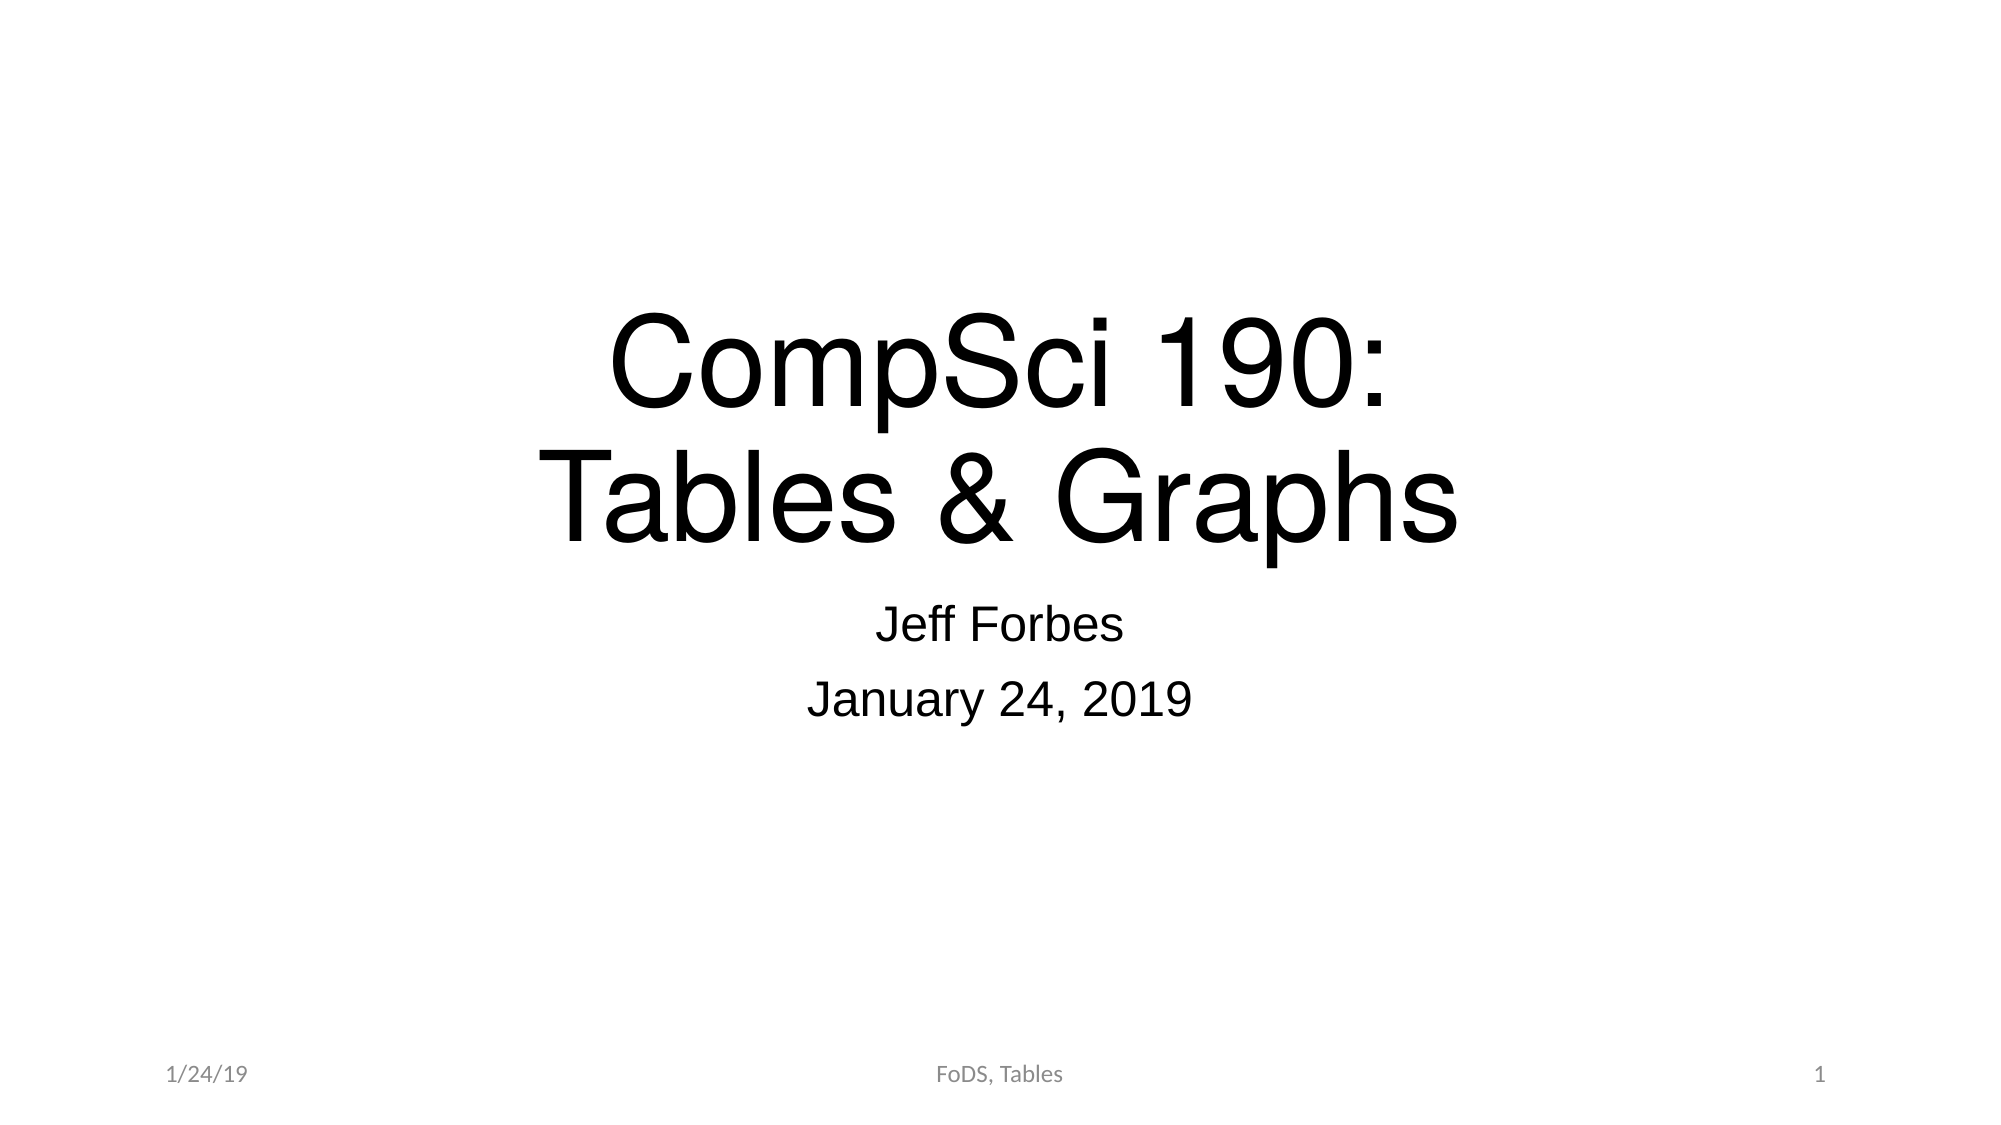

# CompSci 190: Tables & Graphs
Jeff Forbes
January 24, 2019

1/24/19
1
FoDS, Tables